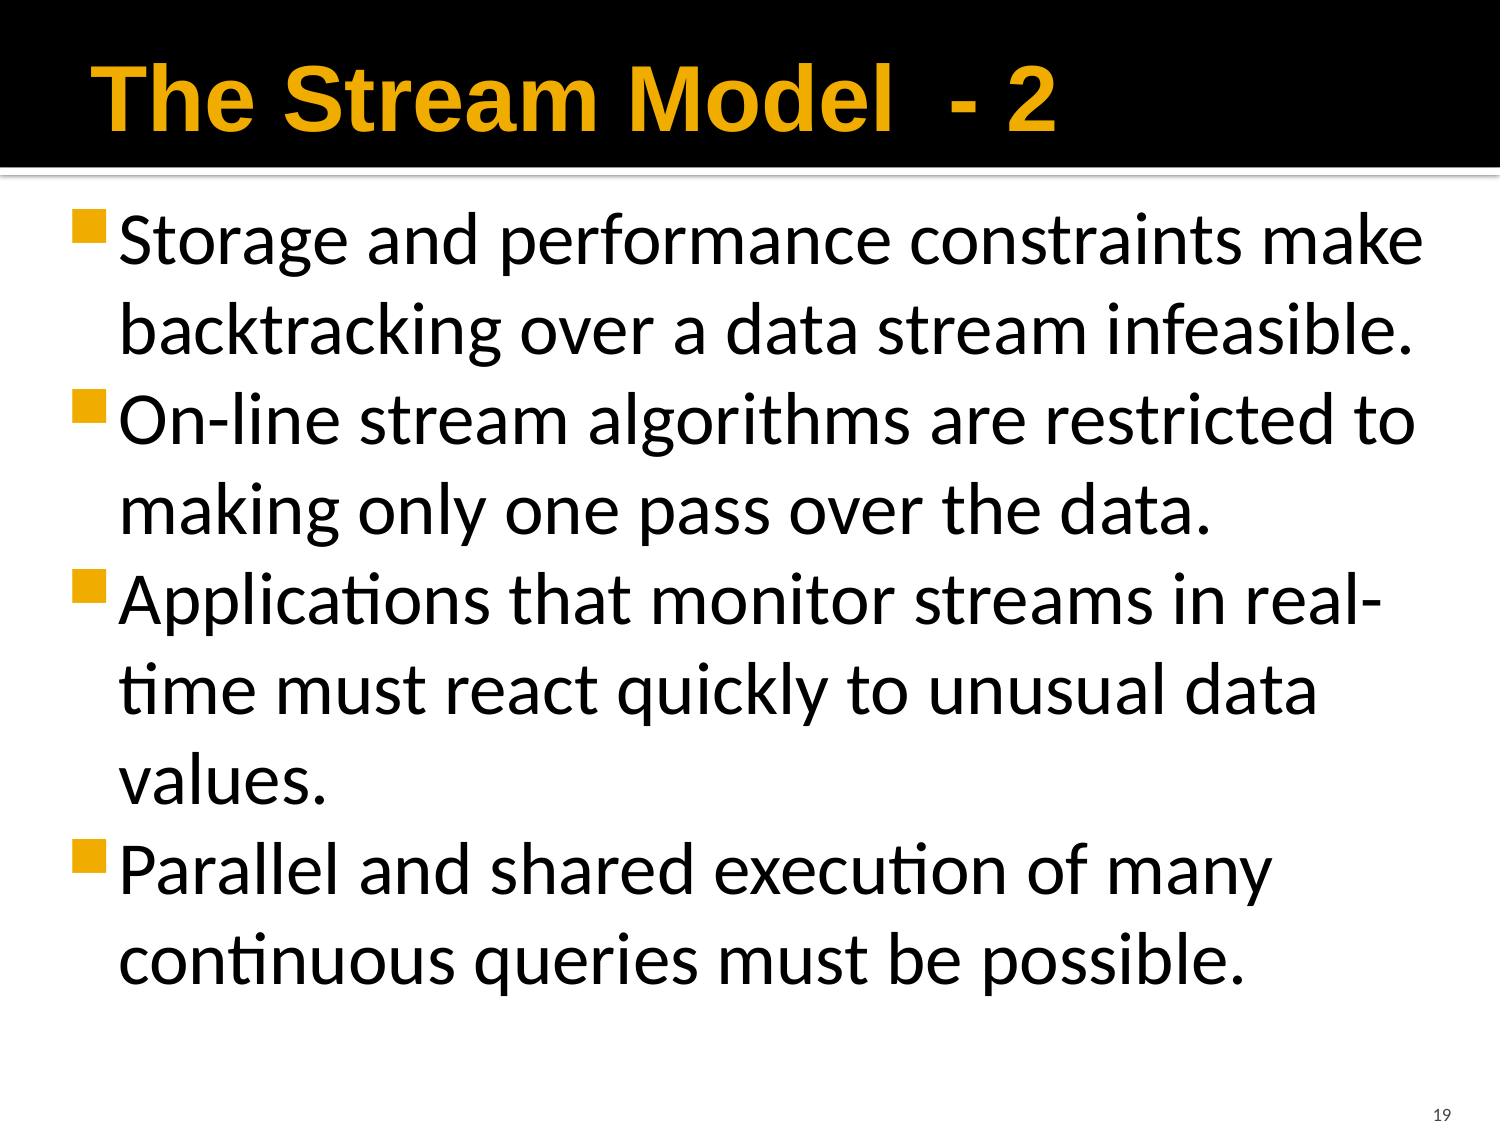

# The Stream Model  - 2
Storage and performance constraints make backtracking over a data stream infeasible.
On-line stream algorithms are restricted to making only one pass over the data.
Applications that monitor streams in real-time must react quickly to unusual data values.
Parallel and shared execution of many continuous queries must be possible.

19